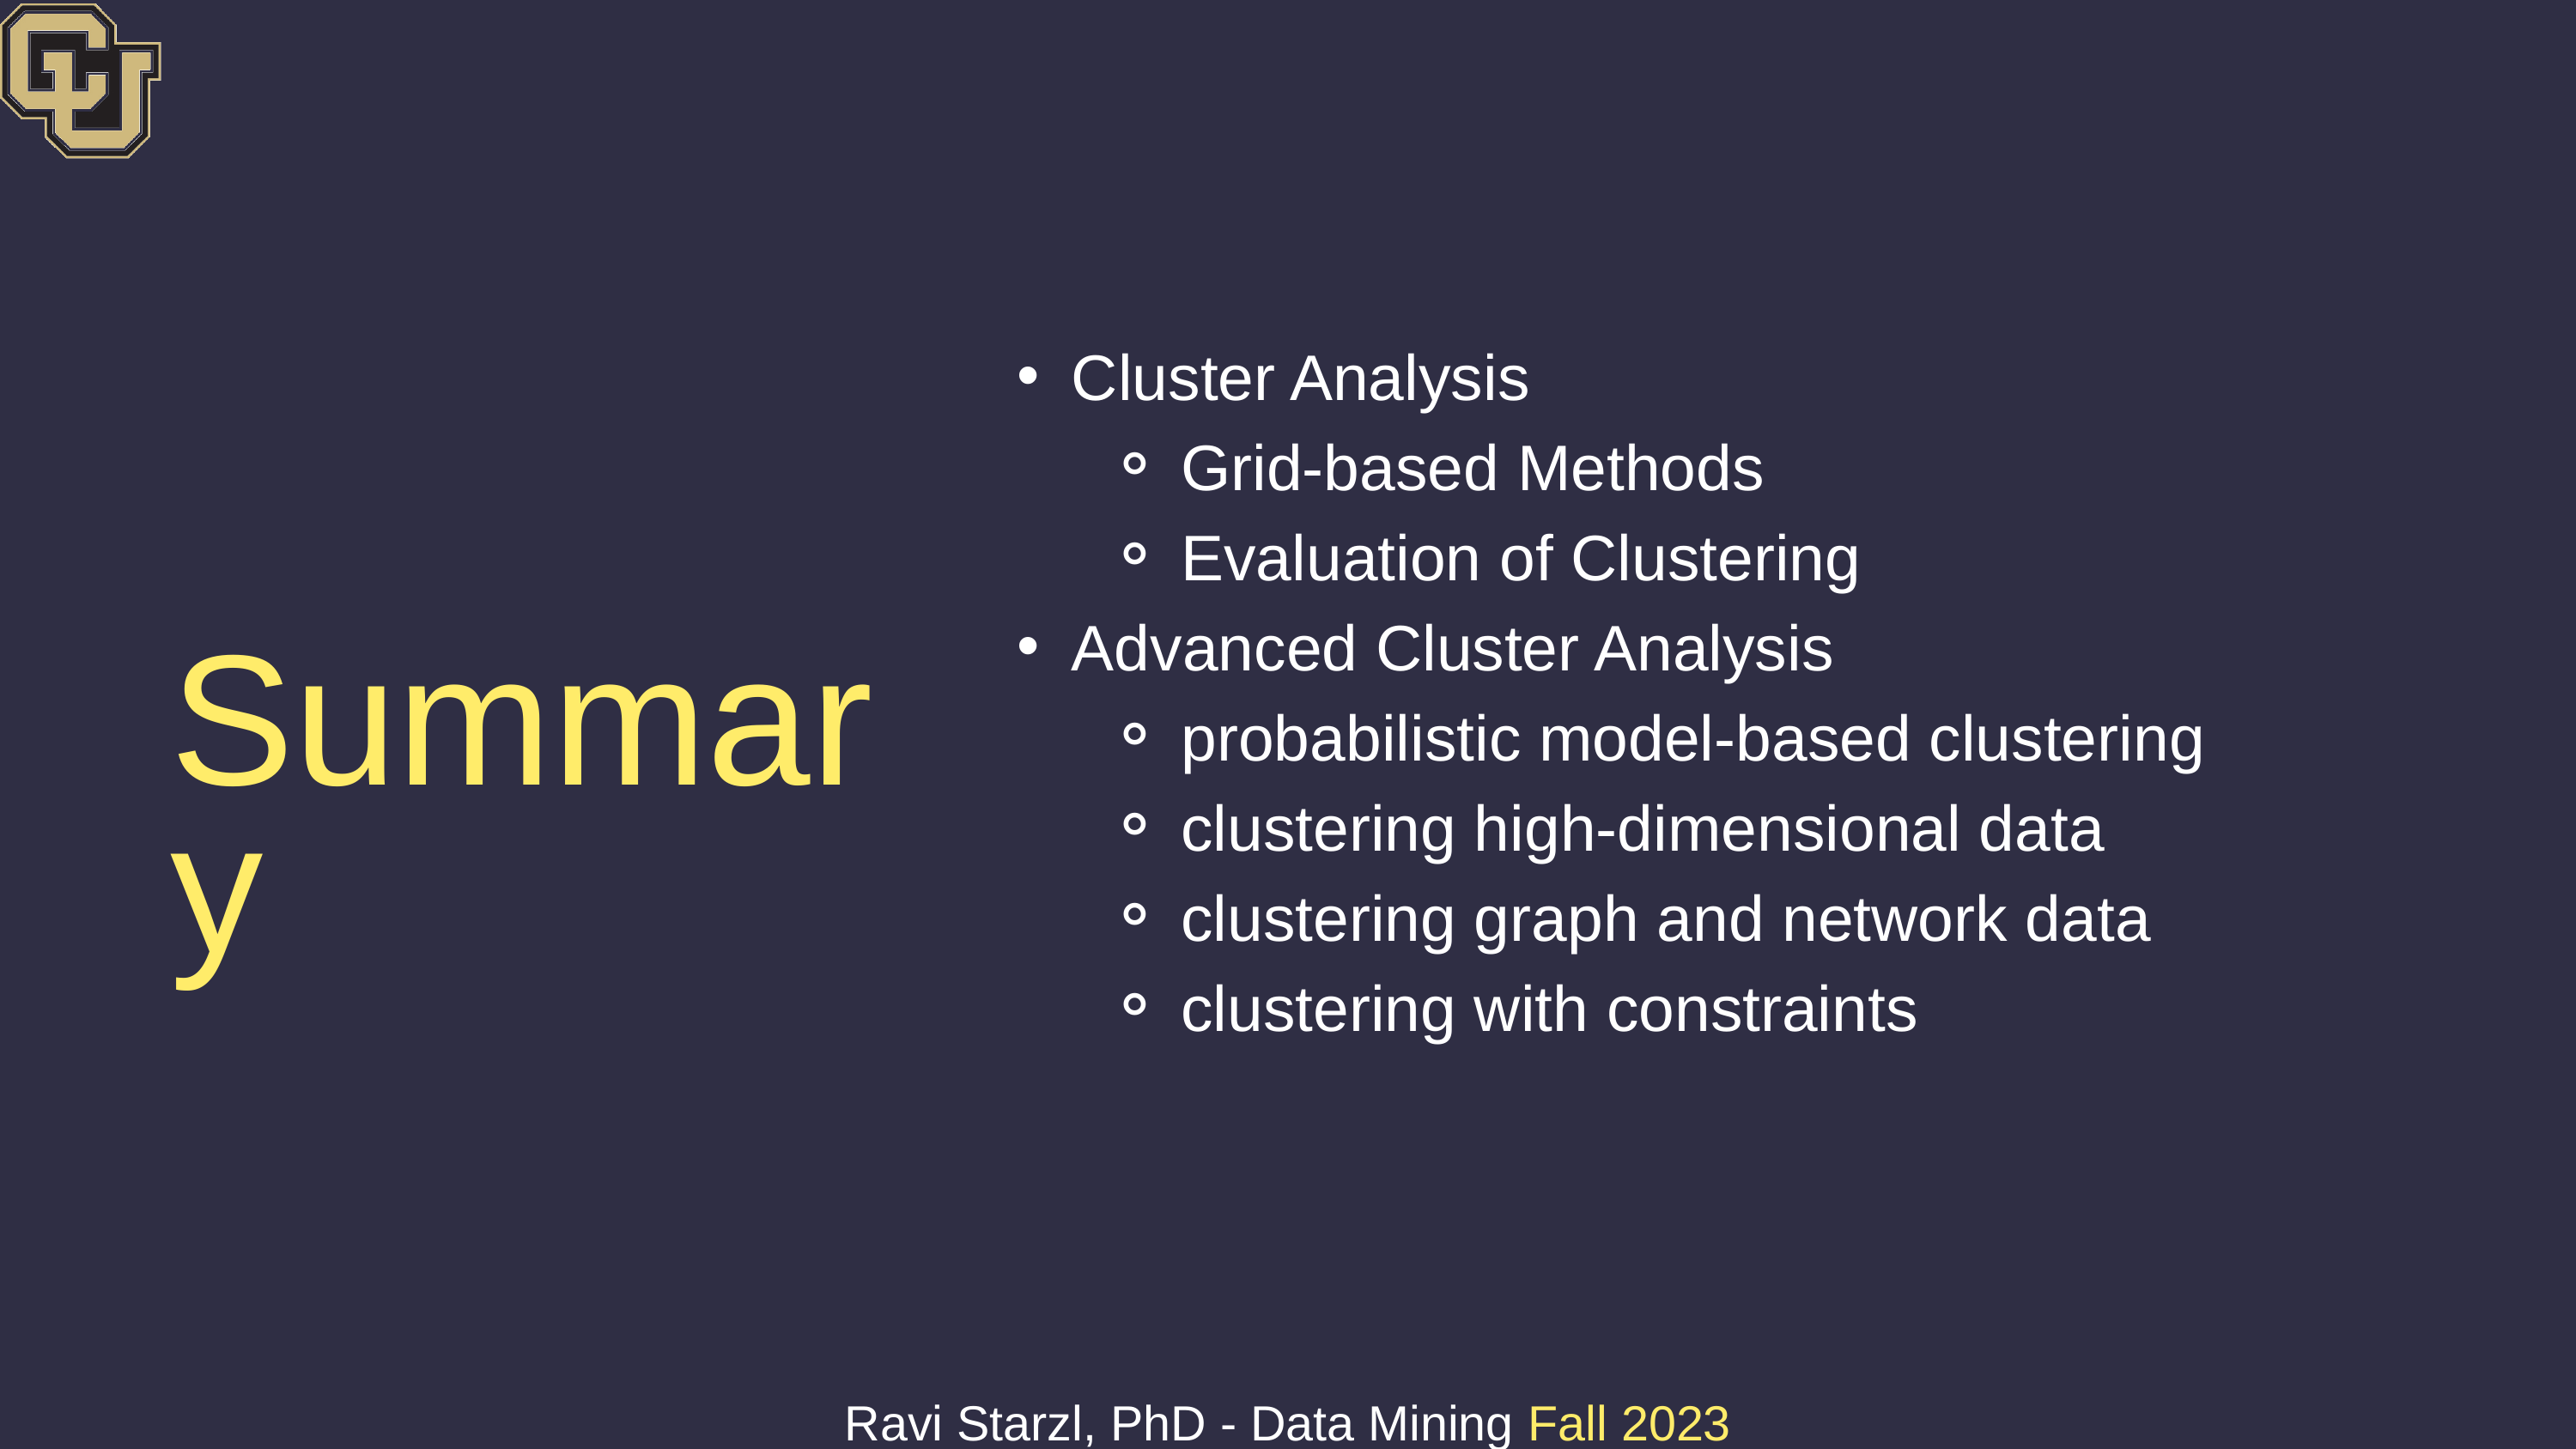

Cluster Analysis
Grid-based Methods
Evaluation of Clustering
Advanced Cluster Analysis
probabilistic model-based clustering
clustering high-dimensional data
clustering graph and network data
clustering with constraints
Summary
Ravi Starzl, PhD - Data Mining Fall 2023